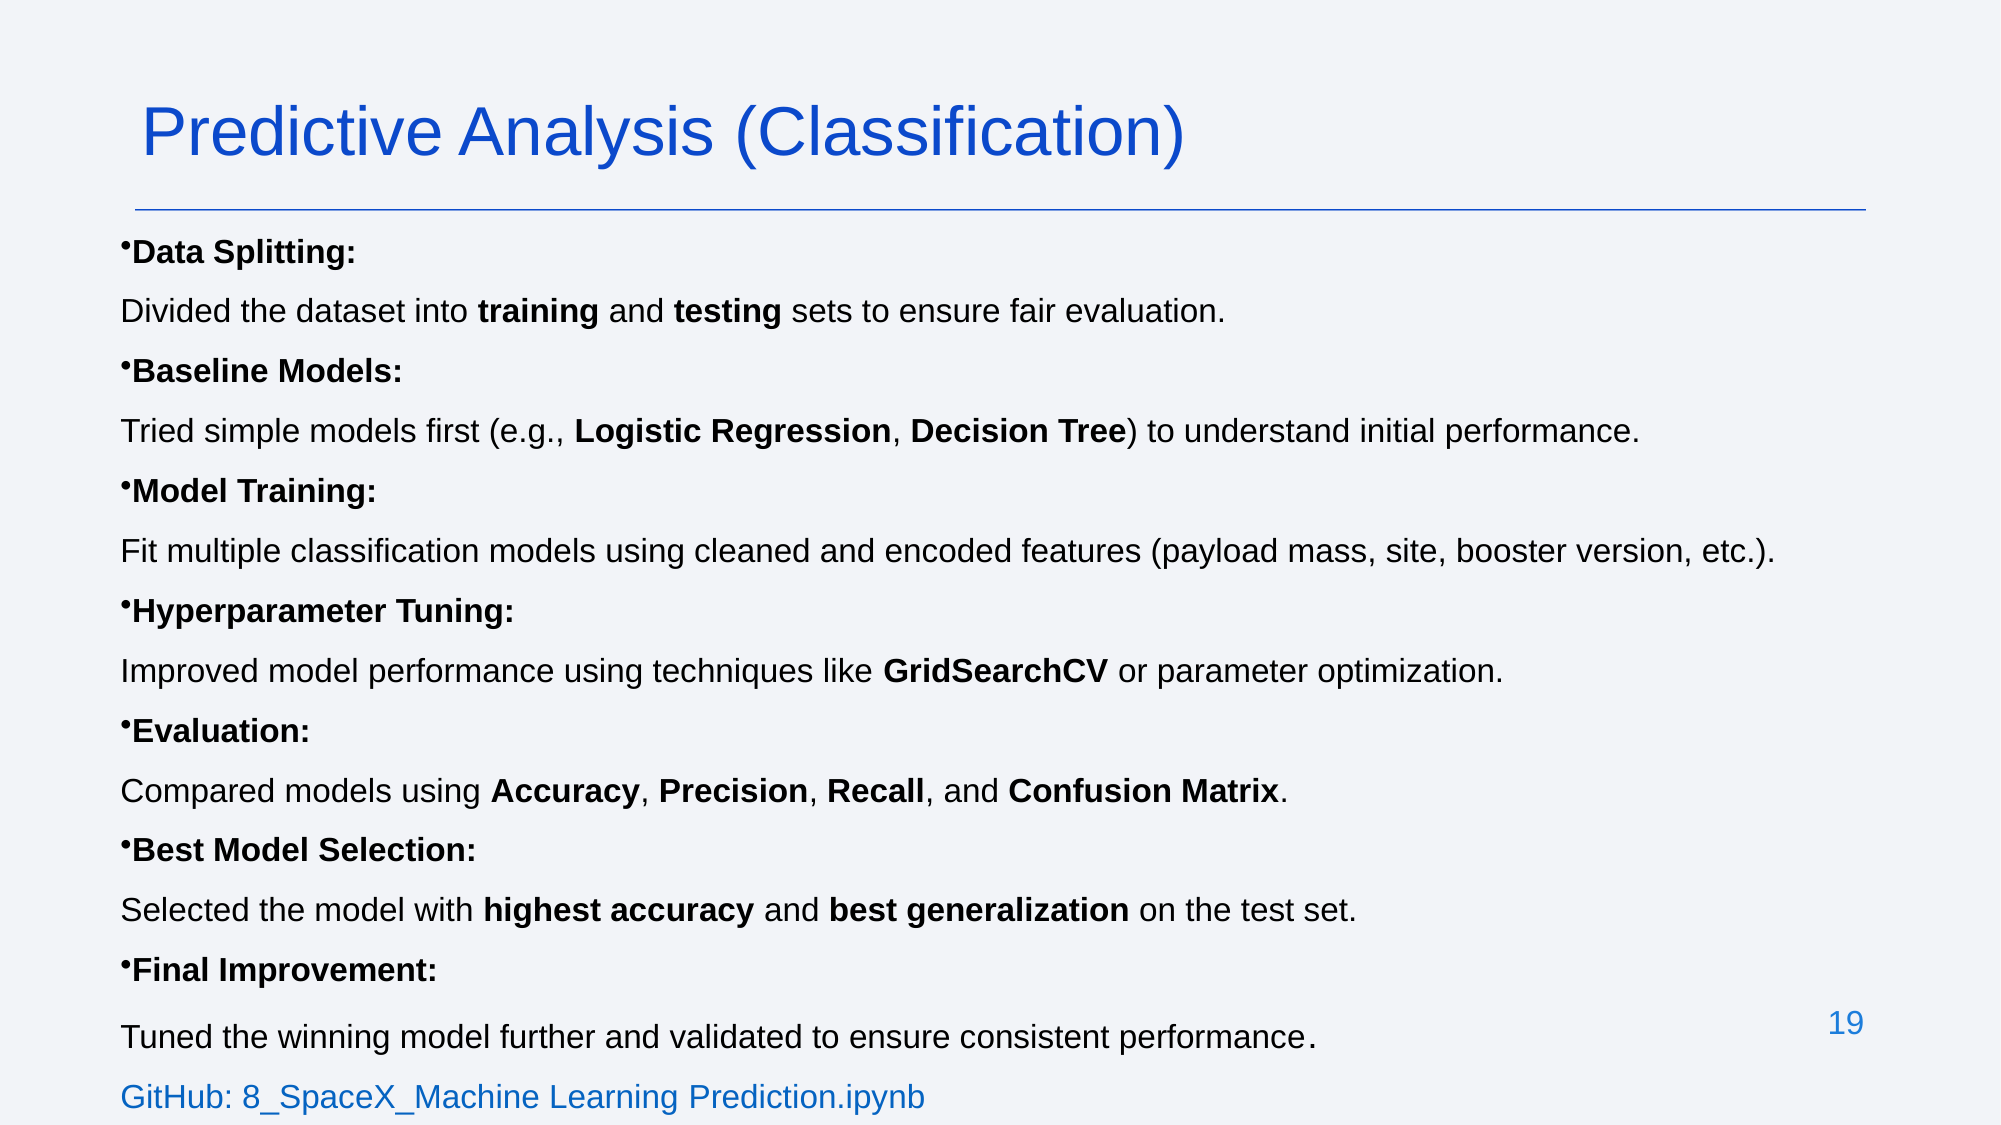

Predictive Analysis (Classification)

Data Splitting:
Divided the dataset into training and testing sets to ensure fair evaluation.
Baseline Models:
Tried simple models first (e.g., Logistic Regression, Decision Tree) to understand initial performance.
Model Training:
Fit multiple classification models using cleaned and encoded features (payload mass, site, booster version, etc.).
Hyperparameter Tuning:
Improved model performance using techniques like GridSearchCV or parameter optimization.
Evaluation:
Compared models using Accuracy, Precision, Recall, and Confusion Matrix.
Best Model Selection:
Selected the model with highest accuracy and best generalization on the test set.
Final Improvement:
Tuned the winning model further and validated to ensure consistent performance.
GitHub: 8_SpaceX_Machine Learning Prediction.ipynb
19